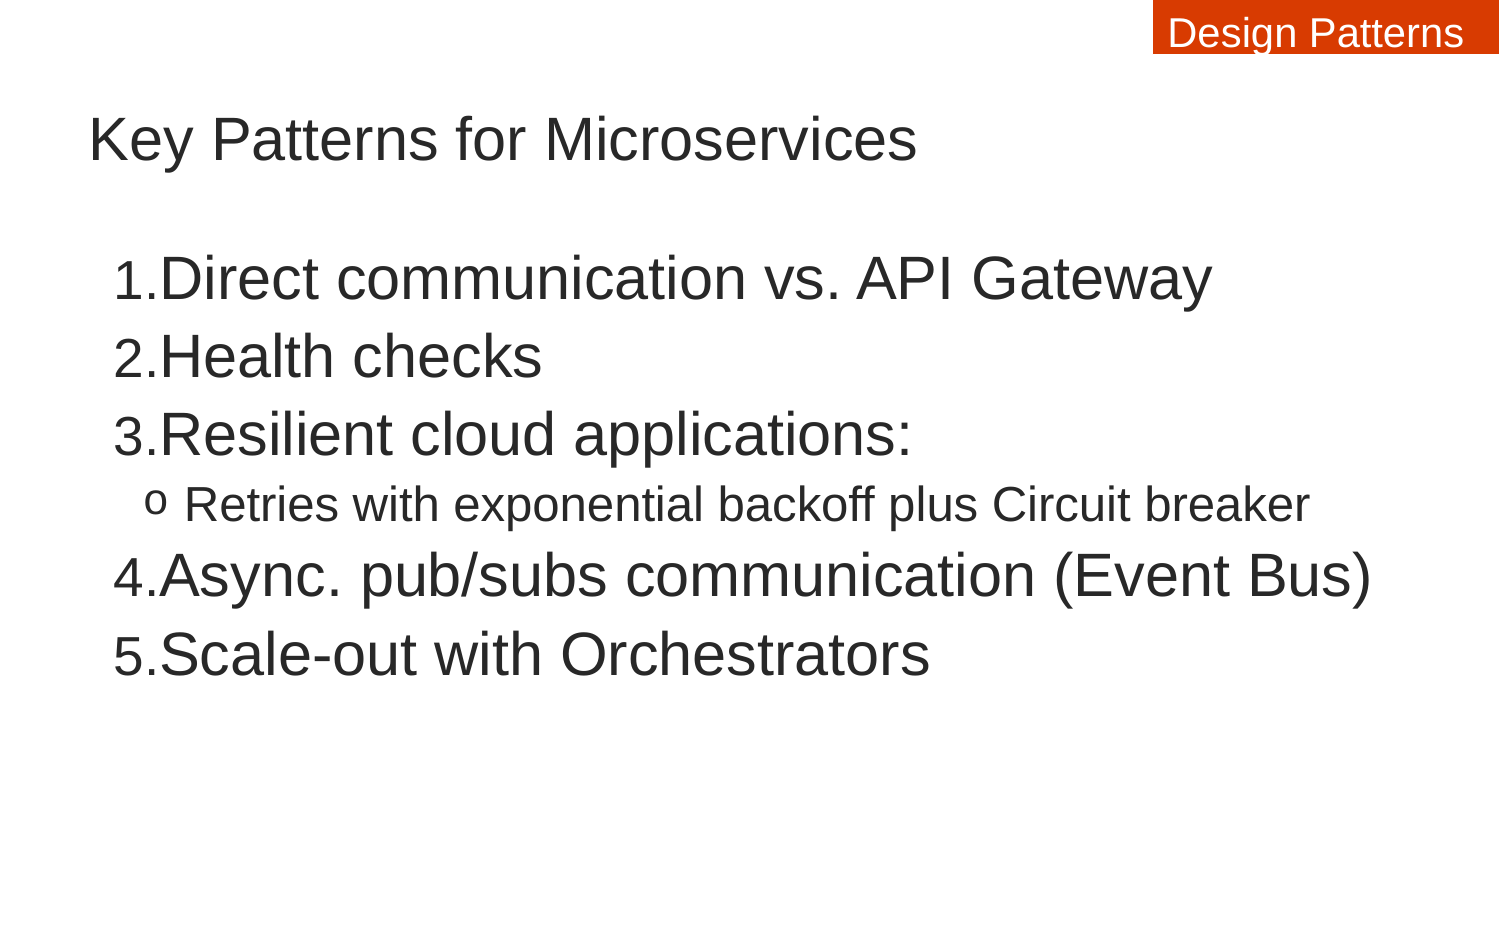

Design Patterns
Key Patterns for Microservices
Direct communication vs. API Gateway
Health checks
Resilient cloud applications:
Retries with exponential backoff plus Circuit breaker
Async. pub/subs communication (Event Bus)
Scale-out with Orchestrators